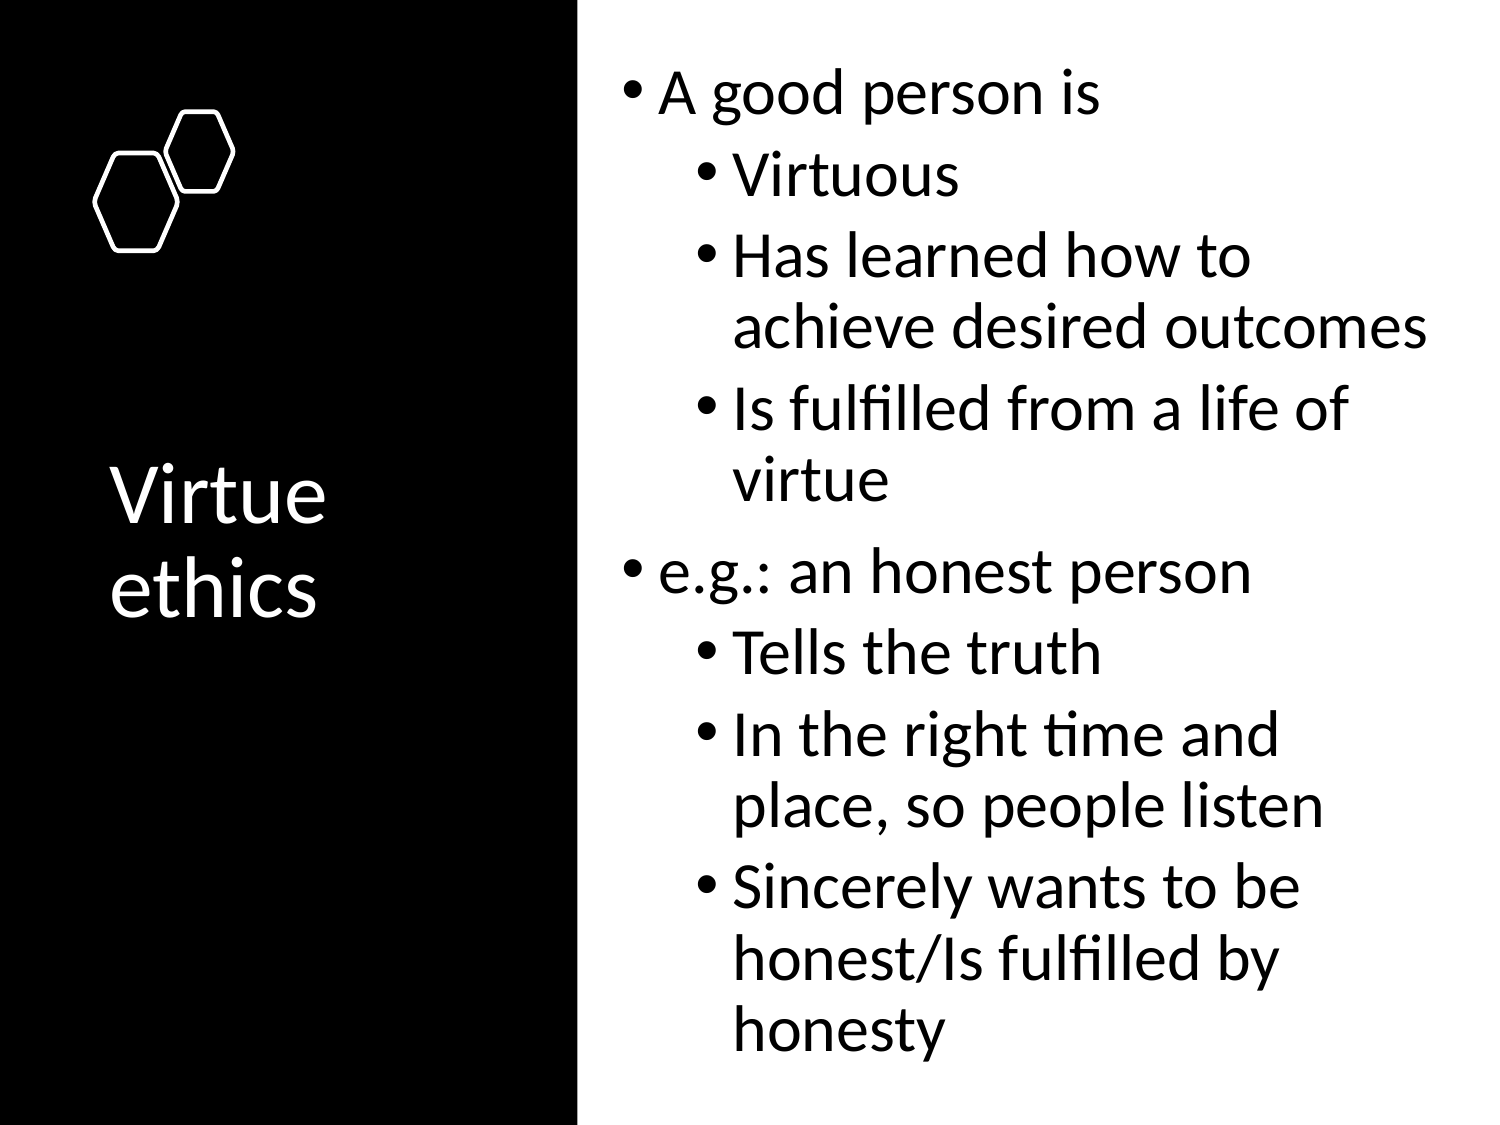

A good person is
Virtuous
Has learned how to achieve desired outcomes
Is fulfilled from a life of virtue
e.g.: an honest person
Tells the truth
In the right time and place, so people listen
Sincerely wants to be honest/Is fulfilled by honesty

# Virtue ethics